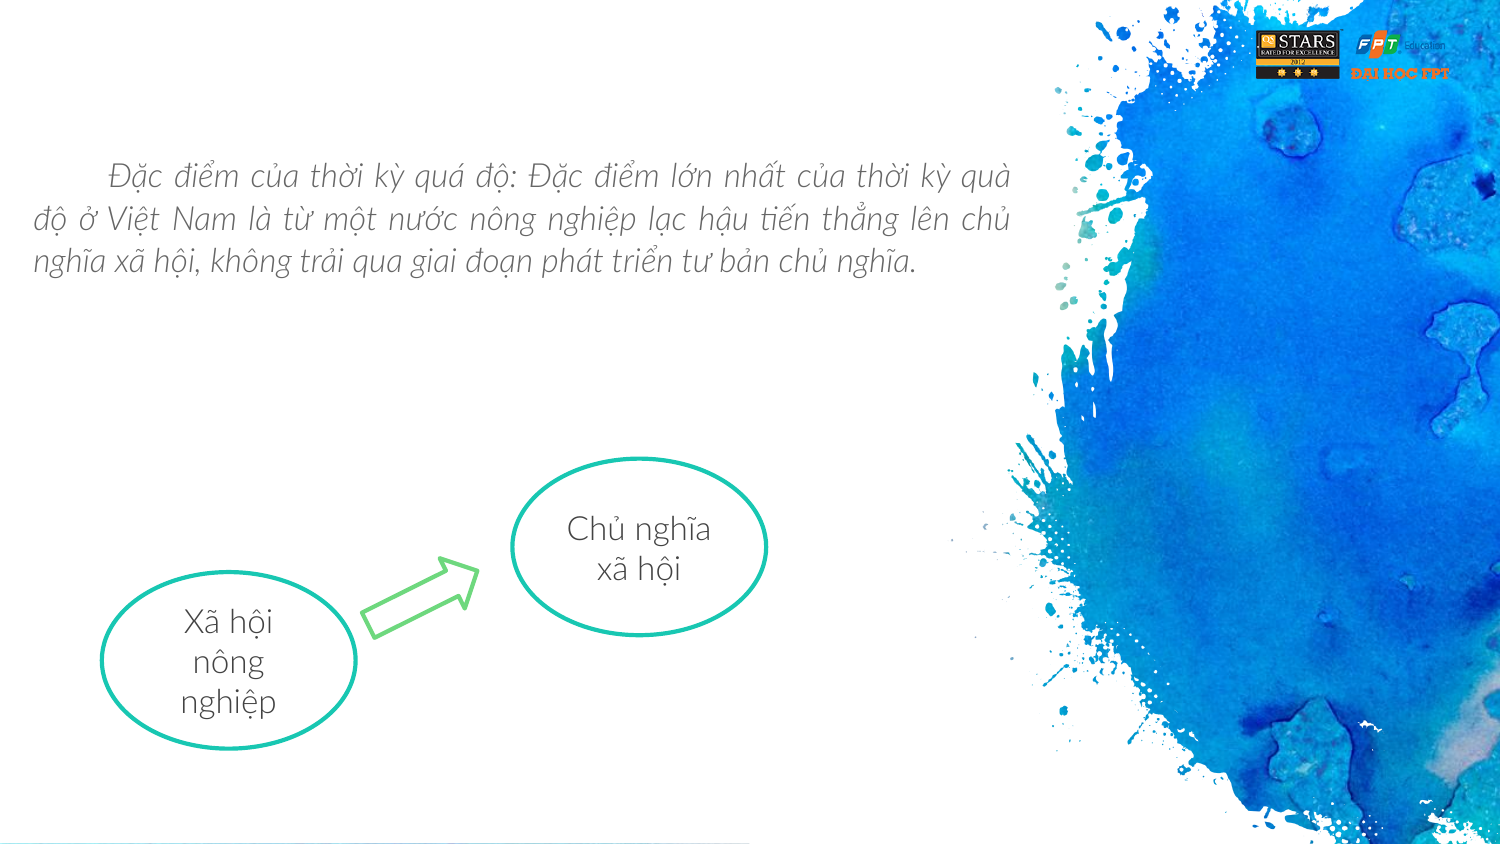

Đặc điểm của thời kỳ quá độ: Đặc điểm lớn nhất của thời kỳ quà độ ở Việt Nam là từ một nước nông nghiệp lạc hậu tiến thẳng lên chủ nghĩa xã hội, không trải qua giai đoạn phát triển tư bản chủ nghĩa.
Chủ nghĩa xã hội

Xã hội nông nghiệp